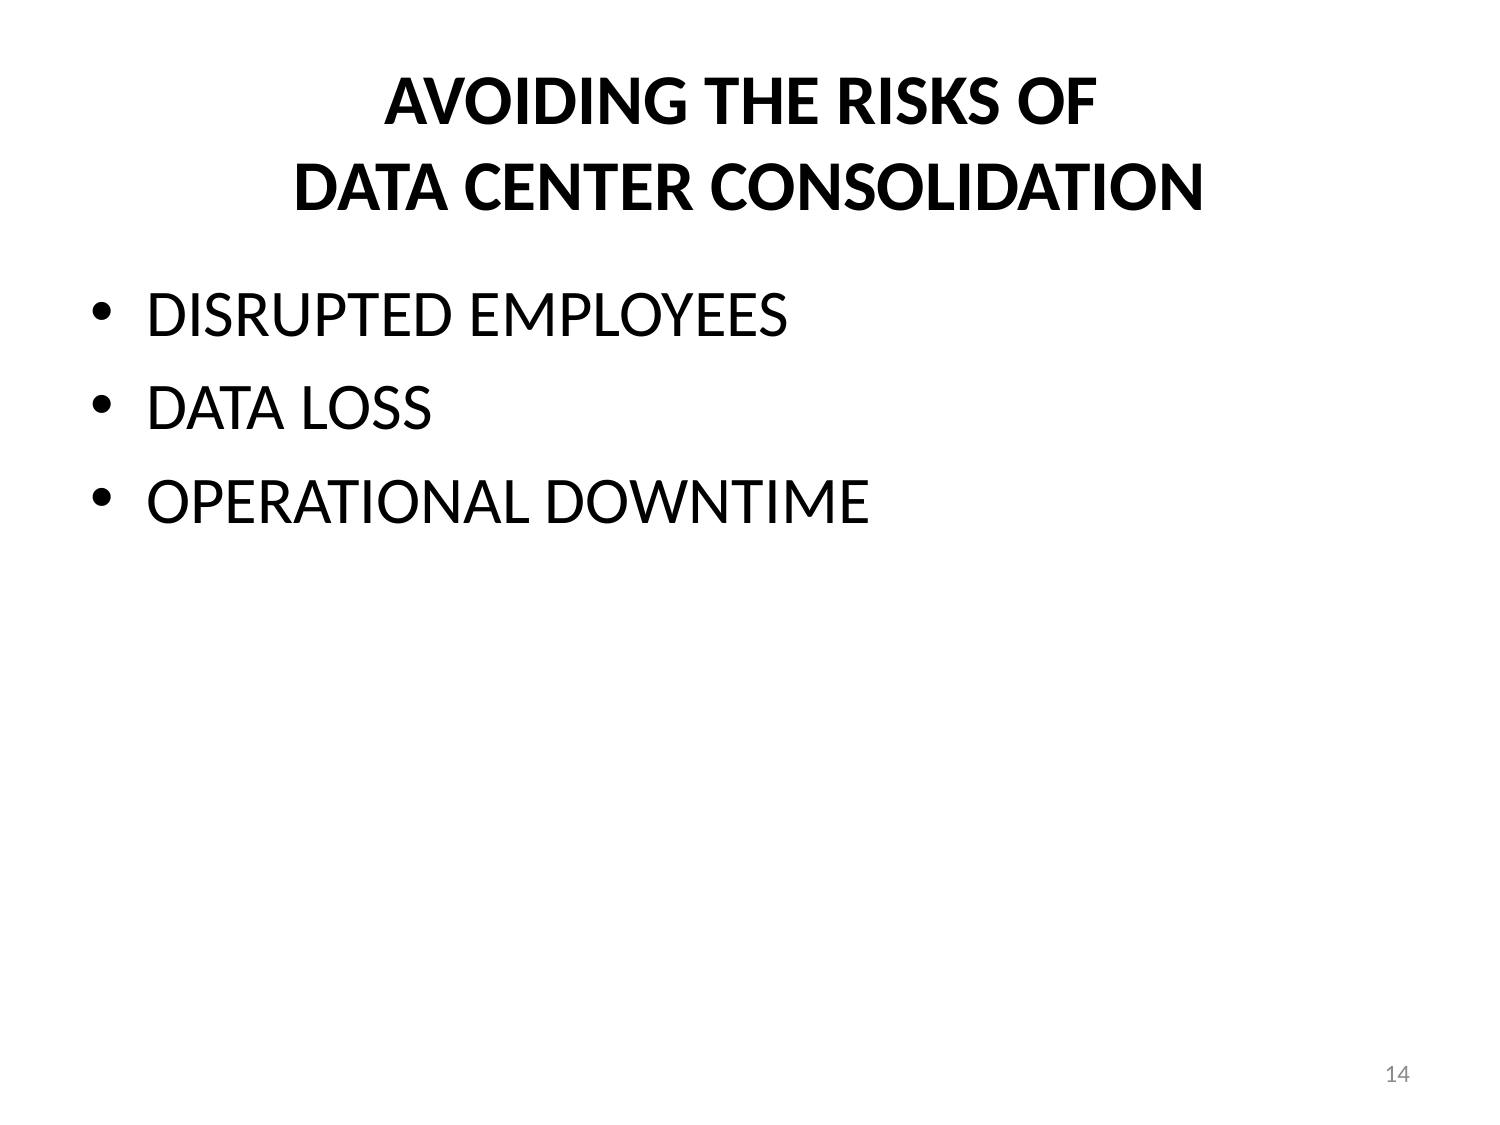

# AVOIDING THE RISKS OF DATA CENTER CONSOLIDATION
DISRUPTED EMPLOYEES
DATA LOSS
OPERATIONAL DOWNTIME
14